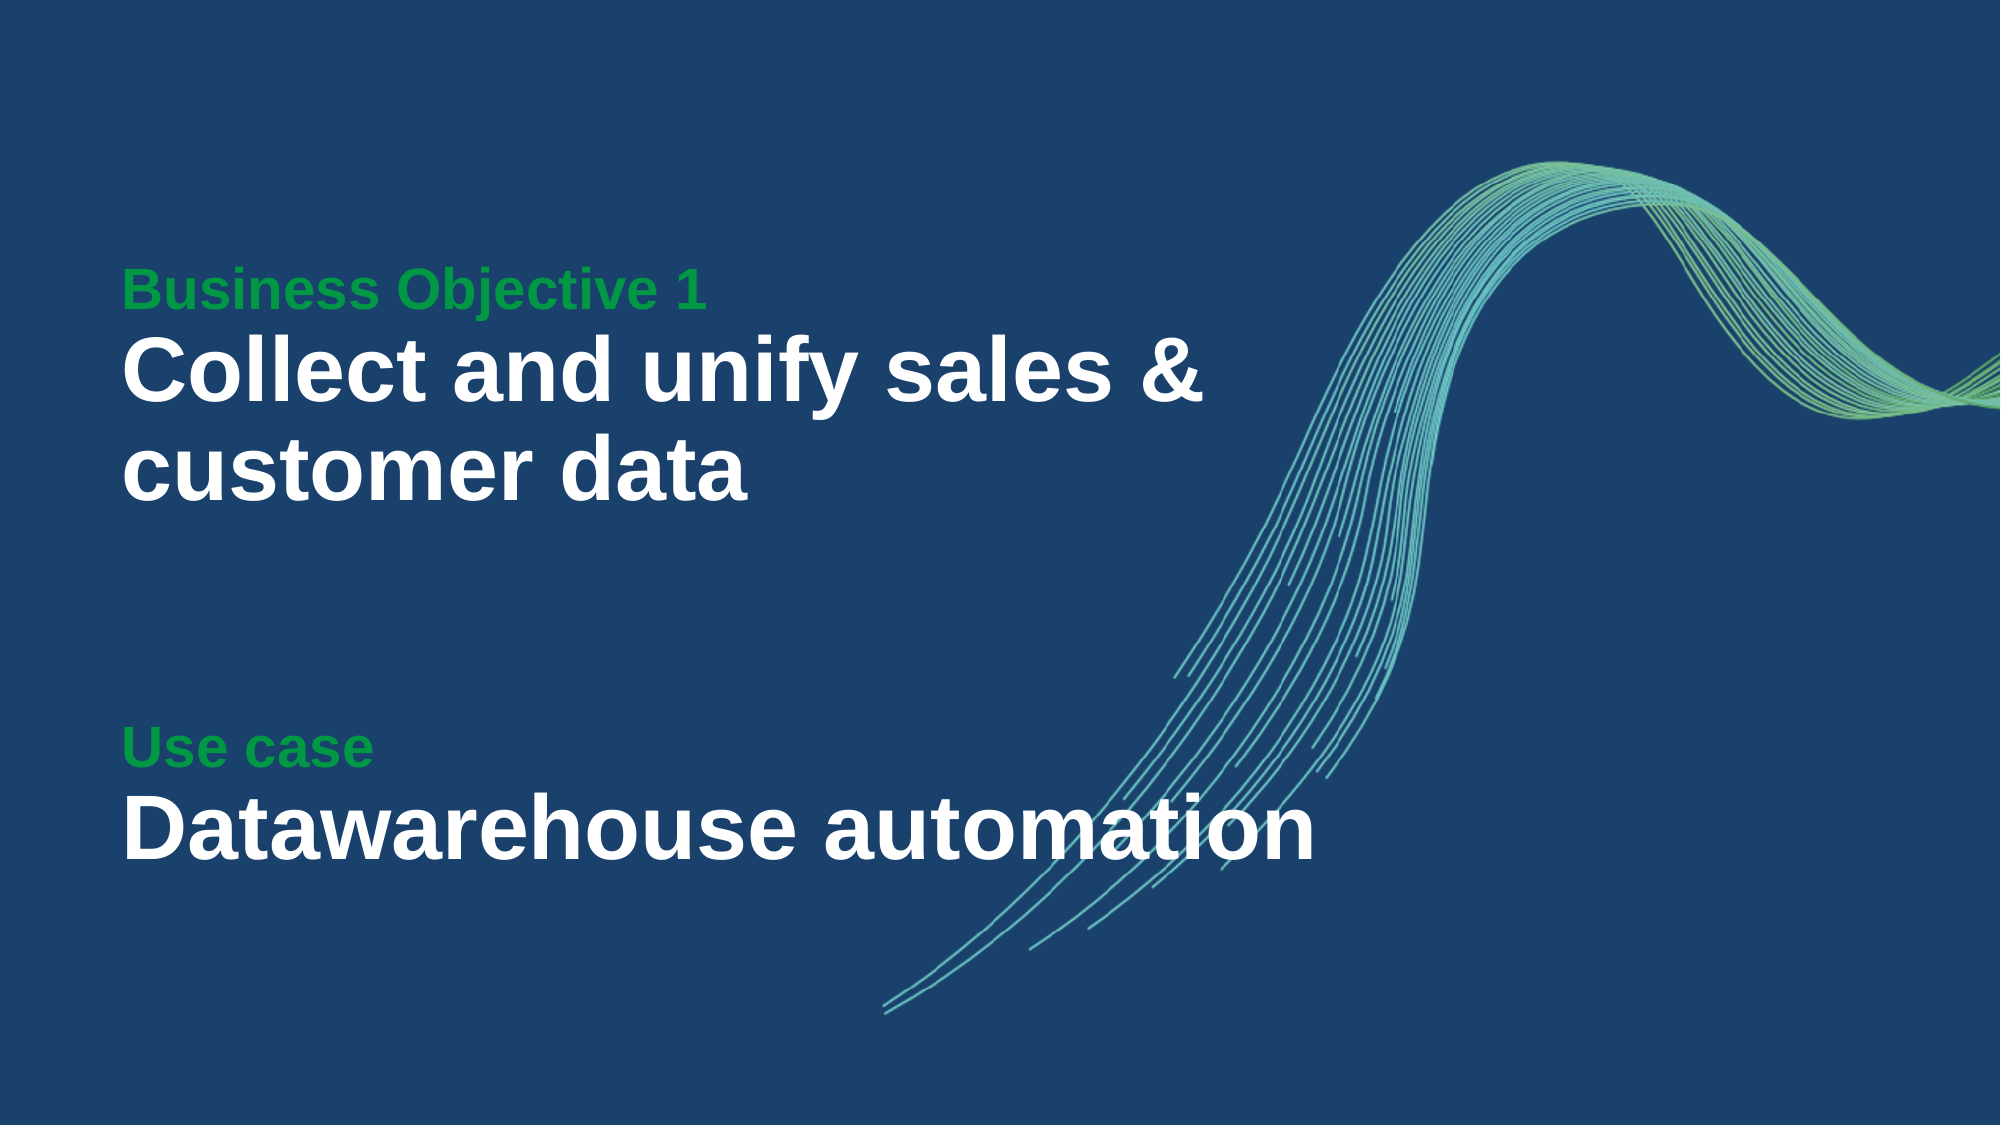

# Business Objective 1 Collect and unify sales & customer data Use case Datawarehouse automation